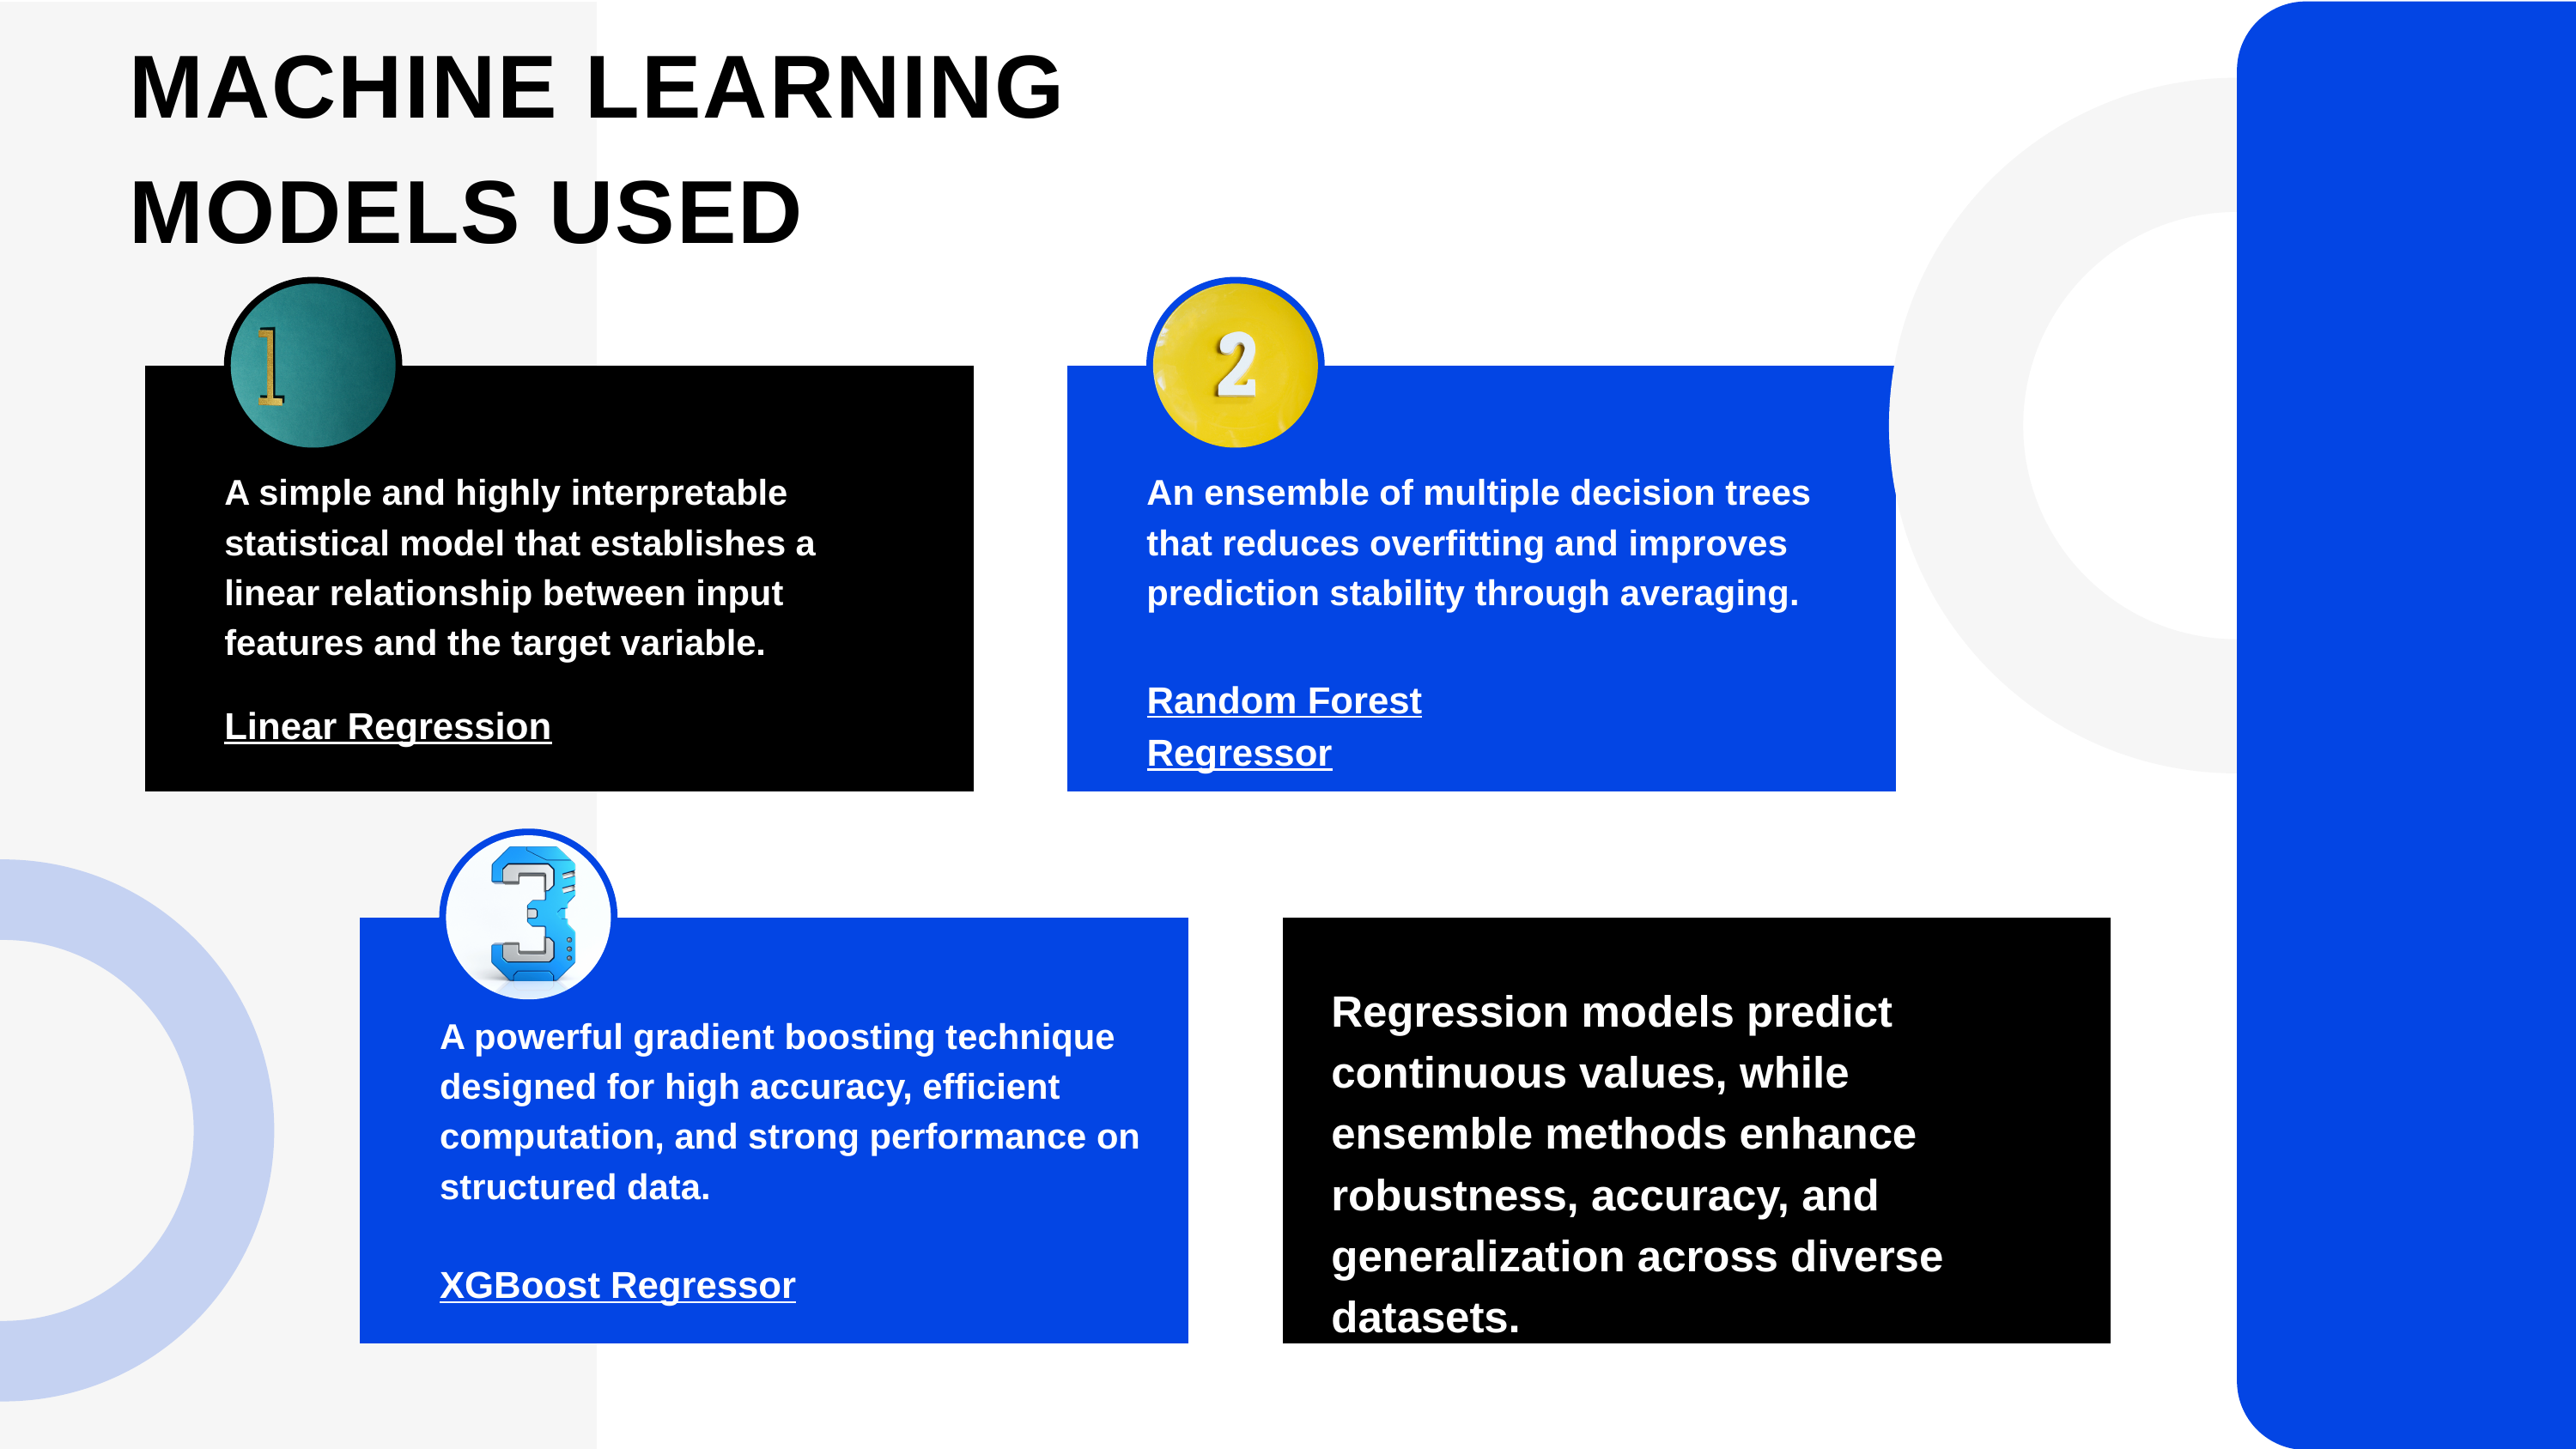

MACHINE LEARNING MODELS USED

A simple and highly interpretable statistical model that establishes a linear relationship between input features and the target variable.
An ensemble of multiple decision trees that reduces overfitting and improves prediction stability through averaging.
Random Forest Regressor
Linear Regression

Regression models predict continuous values, while ensemble methods enhance robustness, accuracy, and generalization across diverse datasets.
A powerful gradient boosting technique designed for high accuracy, efficient computation, and strong performance on structured data.

XGBoost Regressor